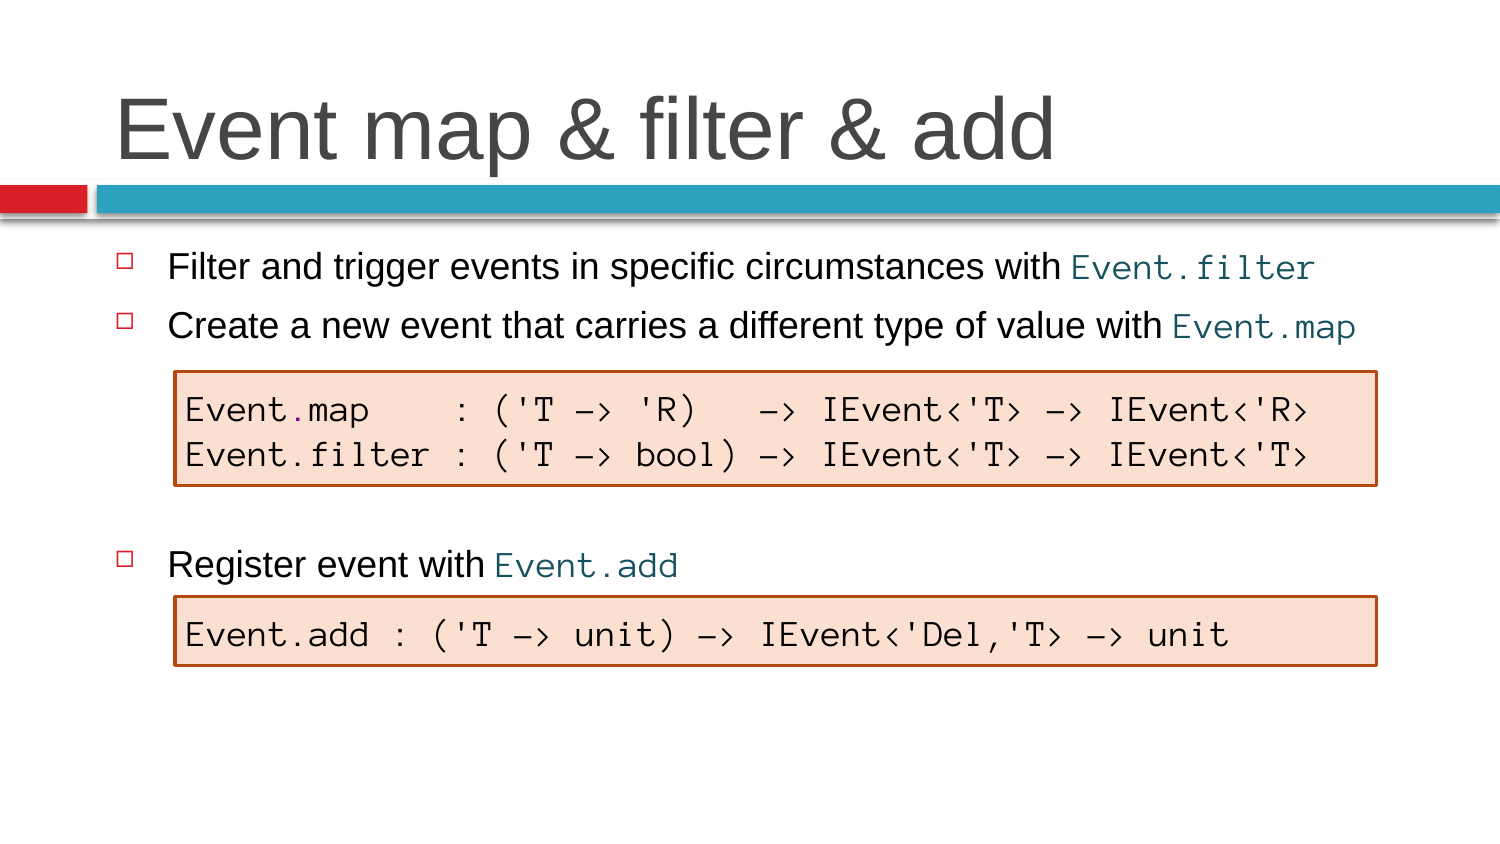

# Event map & filter & add
Filter and trigger events in specific circumstances with Event.filter
Create a new event that carries a different type of value with Event.map

Register event with Event.add

Event.map    : ('T -> 'R)   -> IEvent<'T> -> IEvent<'R>
Event.filter : ('T -> bool) -> IEvent<'T> -> IEvent<'T>
Event.add : ('T -> unit) -> IEvent<'Del,'T> -> unit